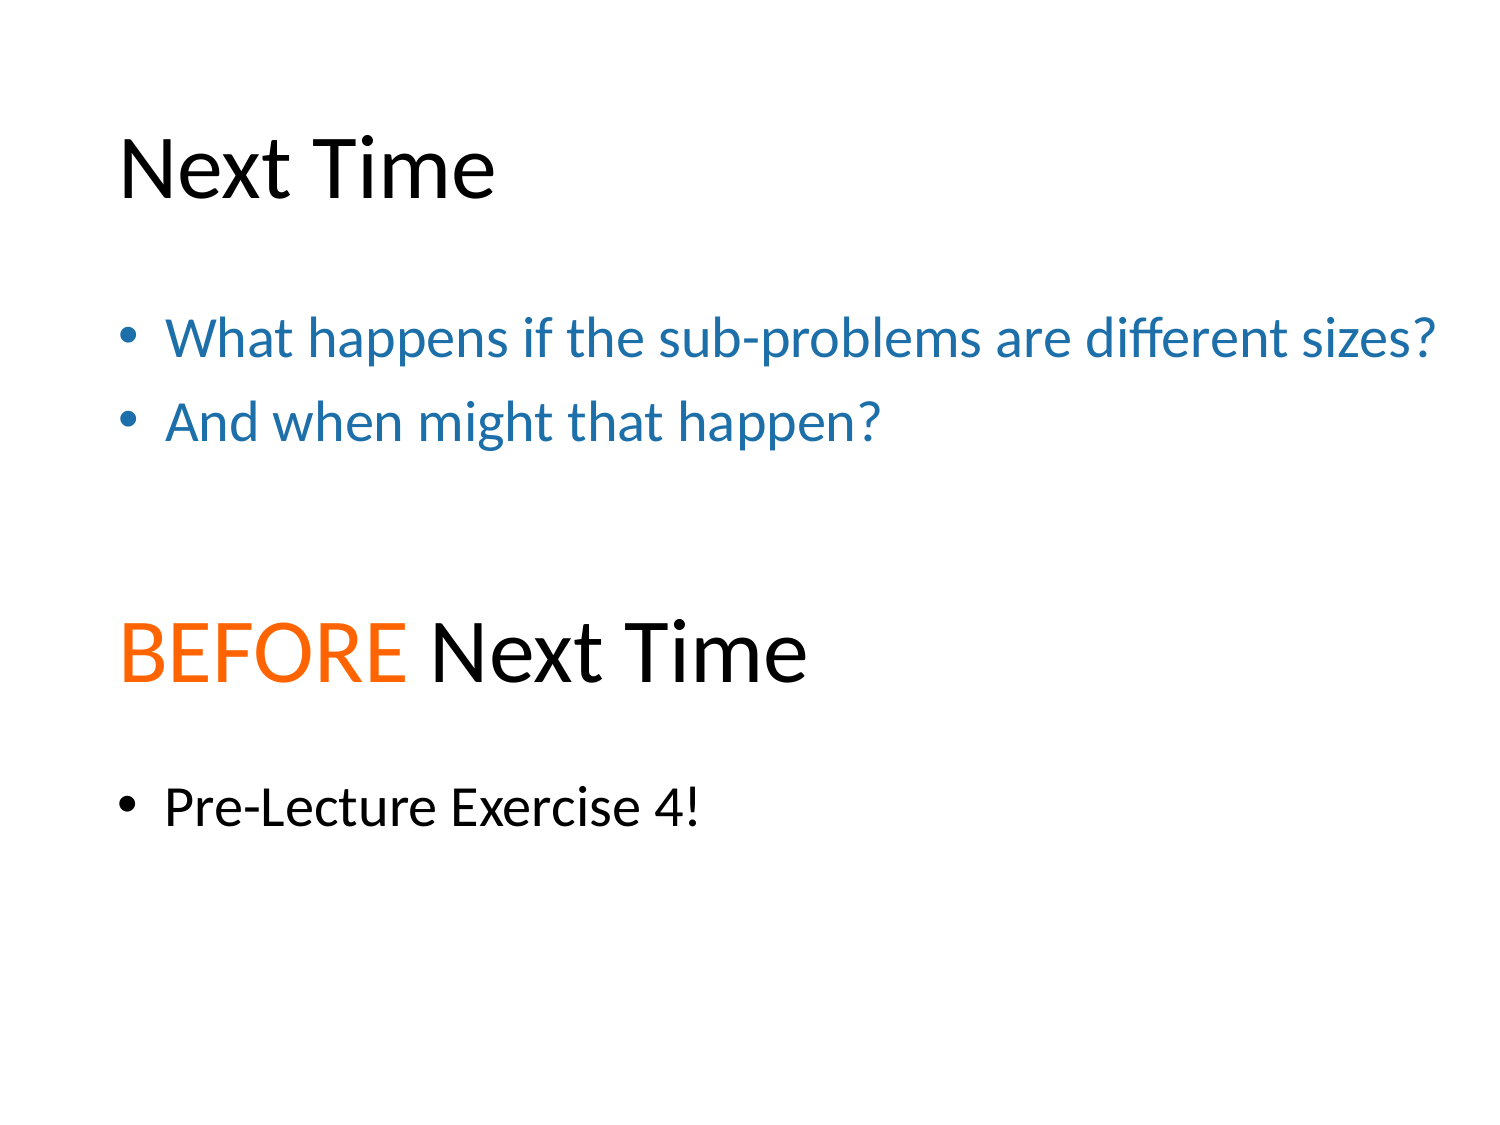

# Next Time
What happens if the sub-problems are different sizes?
And when might that happen?

BEFORE Next Time
Pre-Lecture Exercise 4!